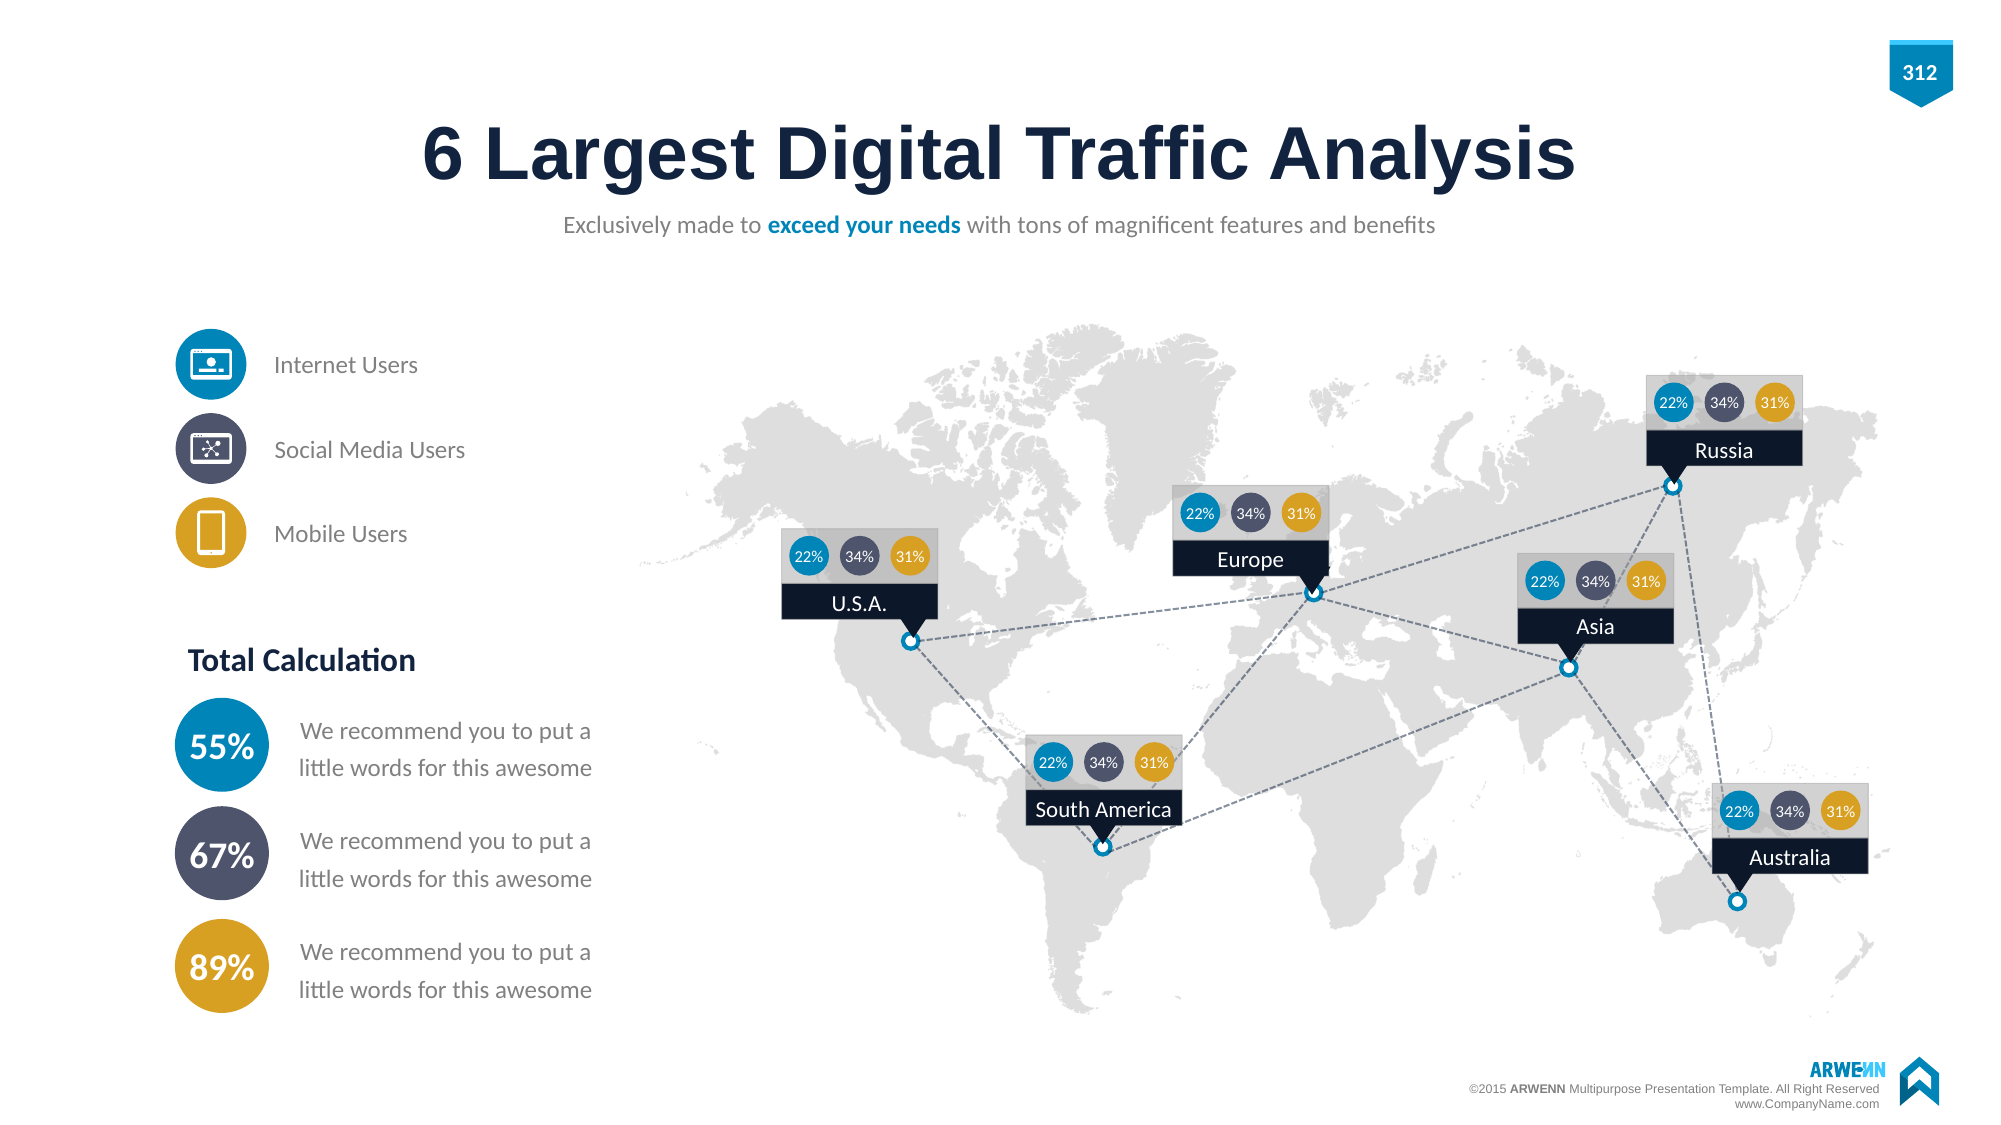

# 6 Largest Digital Traffic Analysis
Exclusively made to exceed your needs with tons of magnificent features and benefits

Internet Users

22%
34%
31%
Russia

Social Media Users

22%
34%
31%
Europe

Mobile Users

22%
34%
31%
U.S.A.

22%
34%
31%
Asia

Total Calculation

55%
We recommend you to put a little words for this awesome

22%
34%
31%
South America

22%
34%
31%
Australia

67%
We recommend you to put a little words for this awesome

89%
We recommend you to put a little words for this awesome